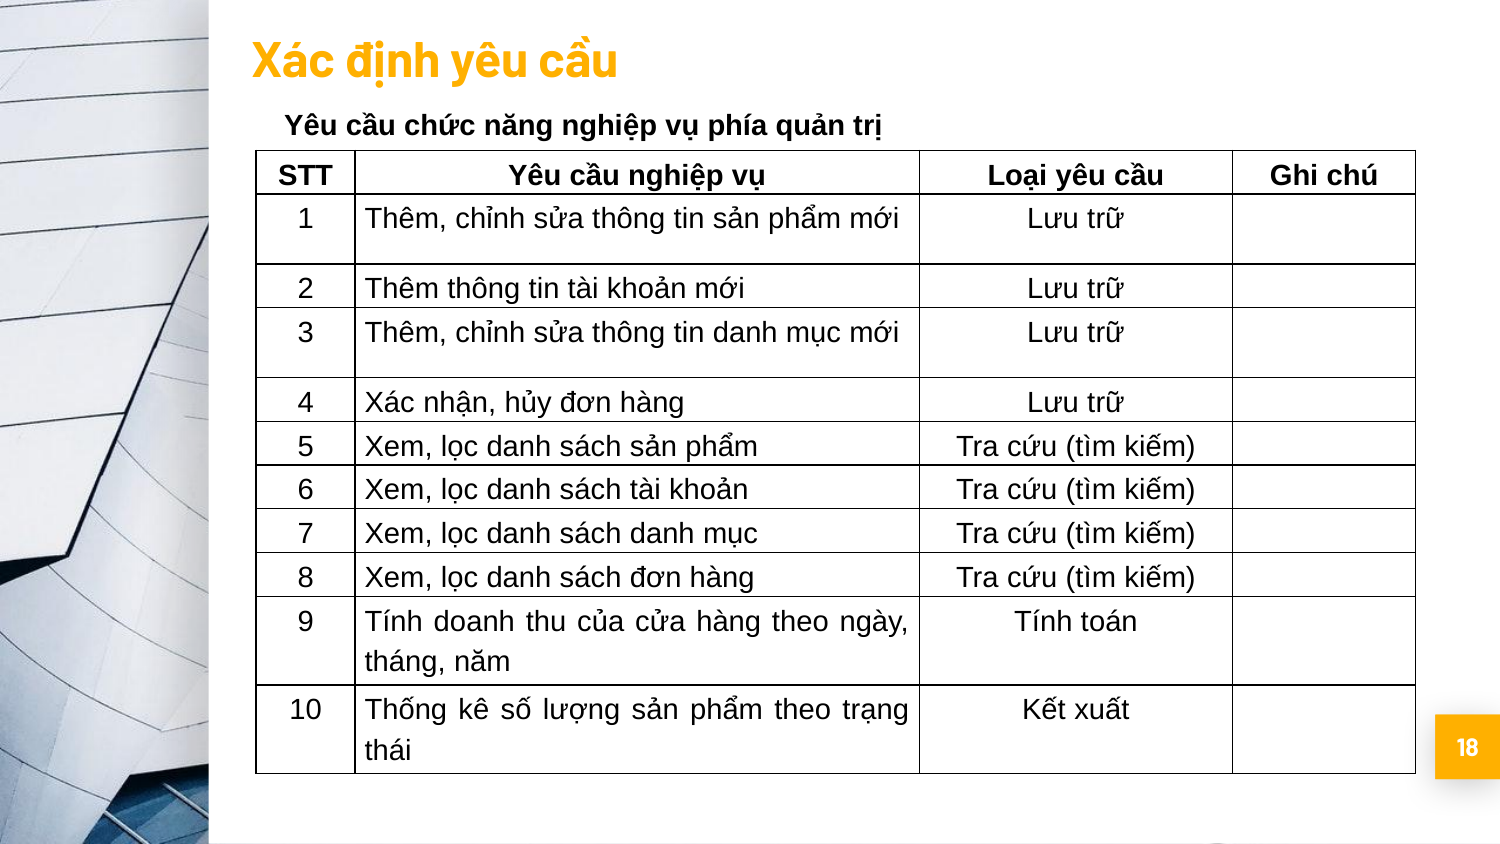

Xác định yêu cầu
Yêu cầu chức năng nghiệp vụ phía quản trị
| STT | Yêu cầu nghiệp vụ | Loại yêu cầu | Ghi chú |
| --- | --- | --- | --- |
| 1 | Thêm, chỉnh sửa thông tin sản phẩm mới | Lưu trữ |  |
| 2 | Thêm thông tin tài khoản mới | Lưu trữ |  |
| 3 | Thêm, chỉnh sửa thông tin danh mục mới | Lưu trữ |  |
| 4 | Xác nhận, hủy đơn hàng | Lưu trữ |  |
| 5 | Xem, lọc danh sách sản phẩm | Tra cứu (tìm kiếm) |  |
| 6 | Xem, lọc danh sách tài khoản | Tra cứu (tìm kiếm) |  |
| 7 | Xem, lọc danh sách danh mục | Tra cứu (tìm kiếm) |  |
| 8 | Xem, lọc danh sách đơn hàng | Tra cứu (tìm kiếm) |  |
| 9 | Tính doanh thu của cửa hàng theo ngày, tháng, năm | Tính toán |  |
| 10 | Thống kê số lượng sản phẩm theo trạng thái | Kết xuất |  |
18